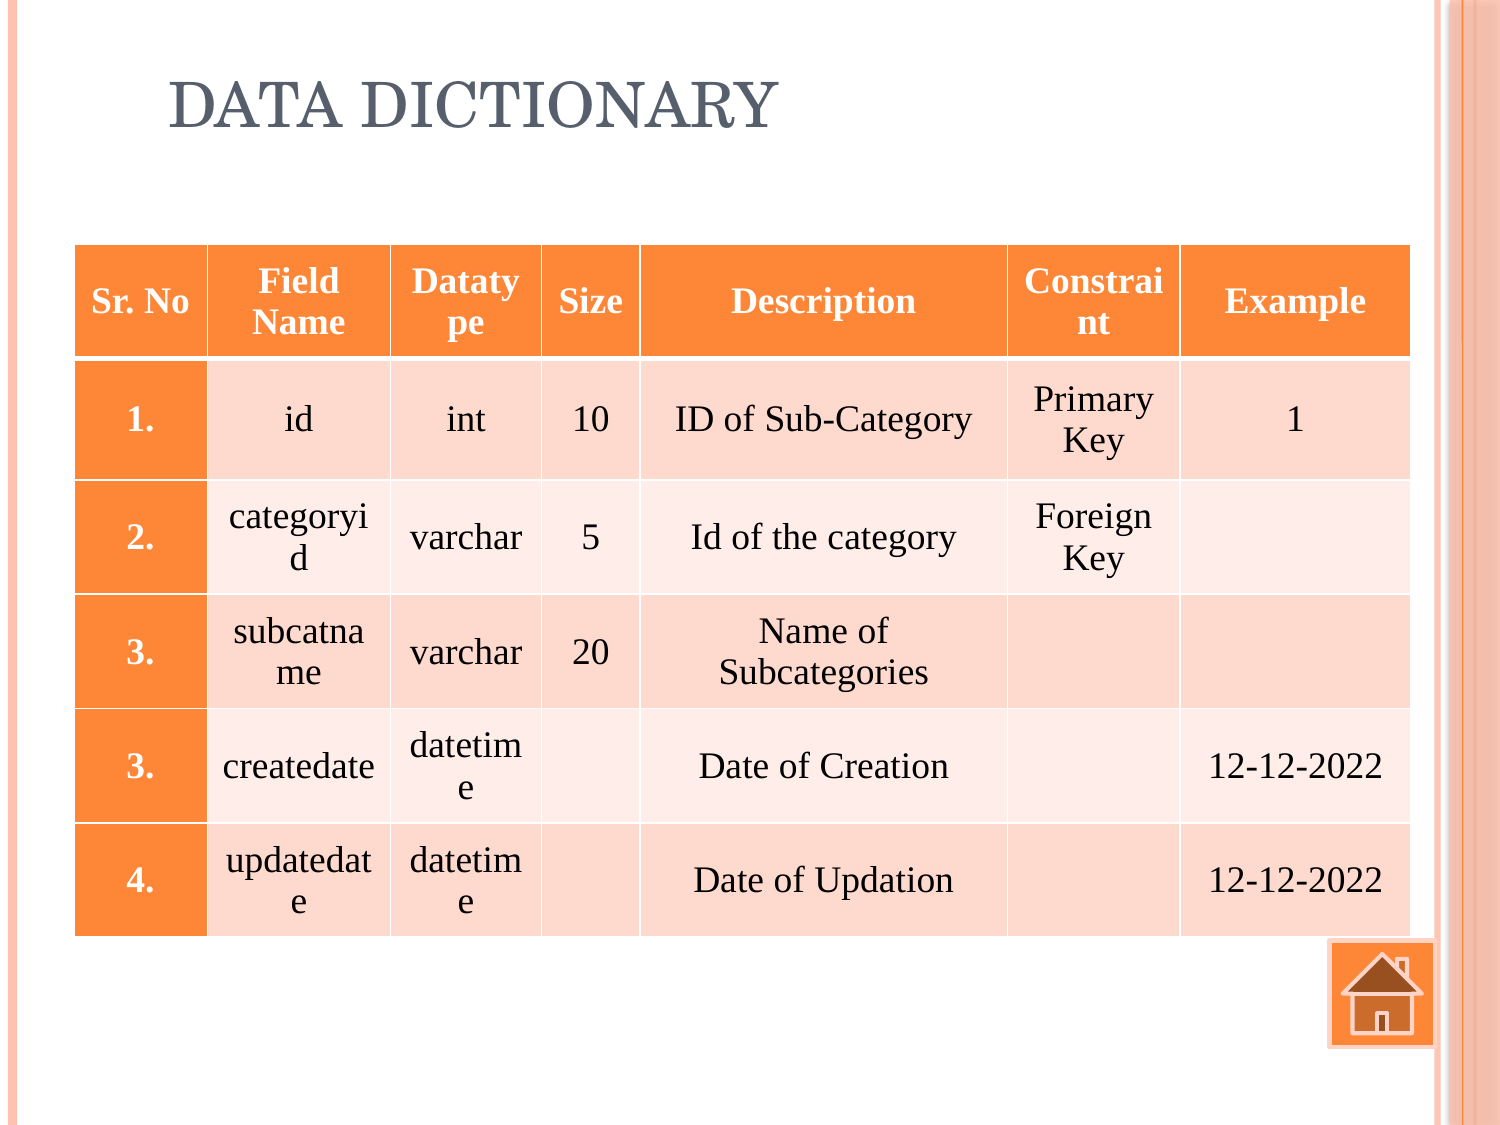

# Data dictionary
| Sr. No | Field Name | Datatype | Size | Description | Constraint | Example |
| --- | --- | --- | --- | --- | --- | --- |
| 1. | id | int | 10 | ID of Sub-Category | Primary Key | 1 |
| 2. | categoryid | varchar | 5 | Id of the category | Foreign Key |  |
| 3. | subcatname | varchar | 20 | Name of Subcategories |  |  |
| 3. | createdate | datetime |  | Date of Creation |  | 12-12-2022 |
| 4. | updatedate | datetime |  | Date of Updation |  | 12-12-2022 |